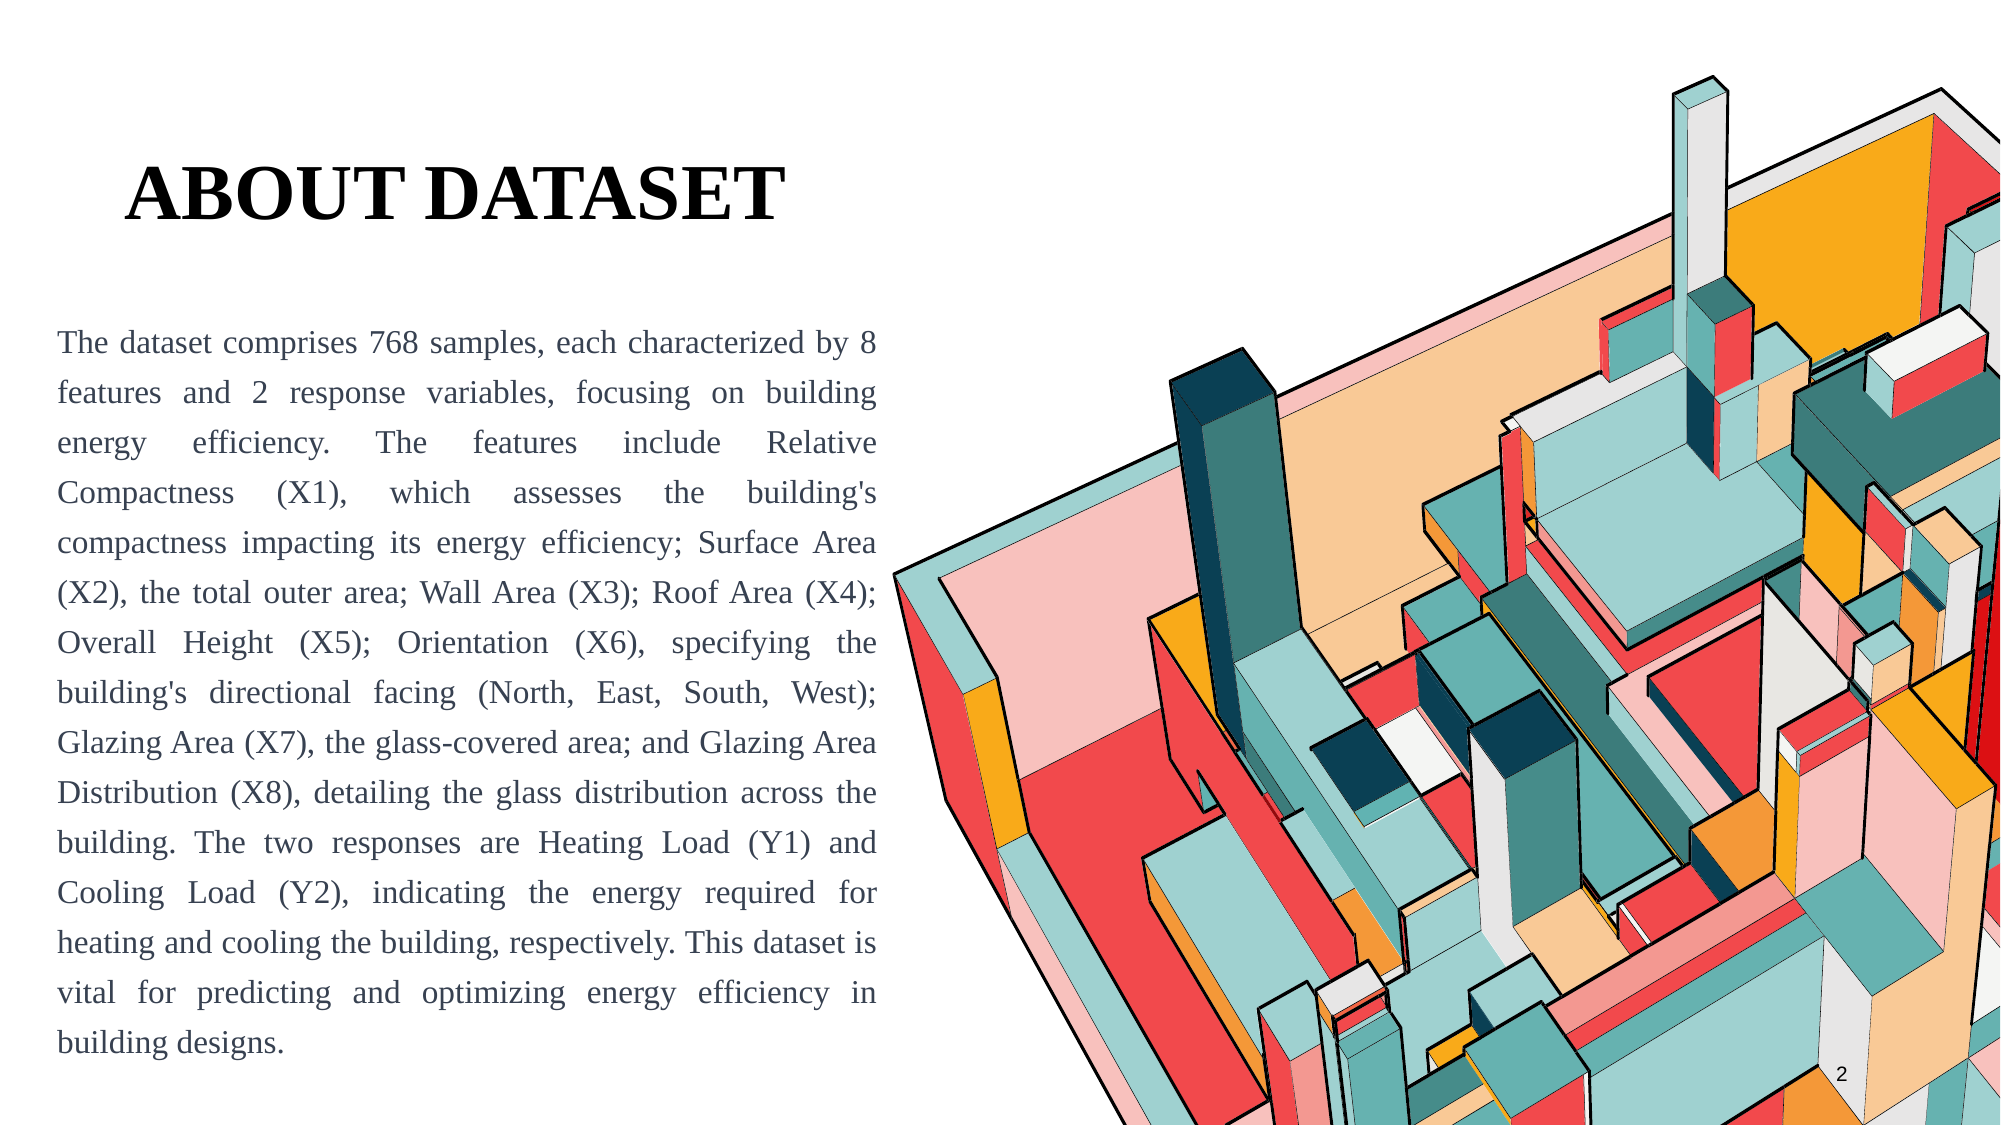

# ABOUT dataset
The dataset comprises 768 samples, each characterized by 8 features and 2 response variables, focusing on building energy efficiency. The features include Relative Compactness (X1), which assesses the building's compactness impacting its energy efficiency; Surface Area (X2), the total outer area; Wall Area (X3); Roof Area (X4); Overall Height (X5); Orientation (X6), specifying the building's directional facing (North, East, South, West); Glazing Area (X7), the glass-covered area; and Glazing Area Distribution (X8), detailing the glass distribution across the building. The two responses are Heating Load (Y1) and Cooling Load (Y2), indicating the energy required for heating and cooling the building, respectively. This dataset is vital for predicting and optimizing energy efficiency in building designs.
2